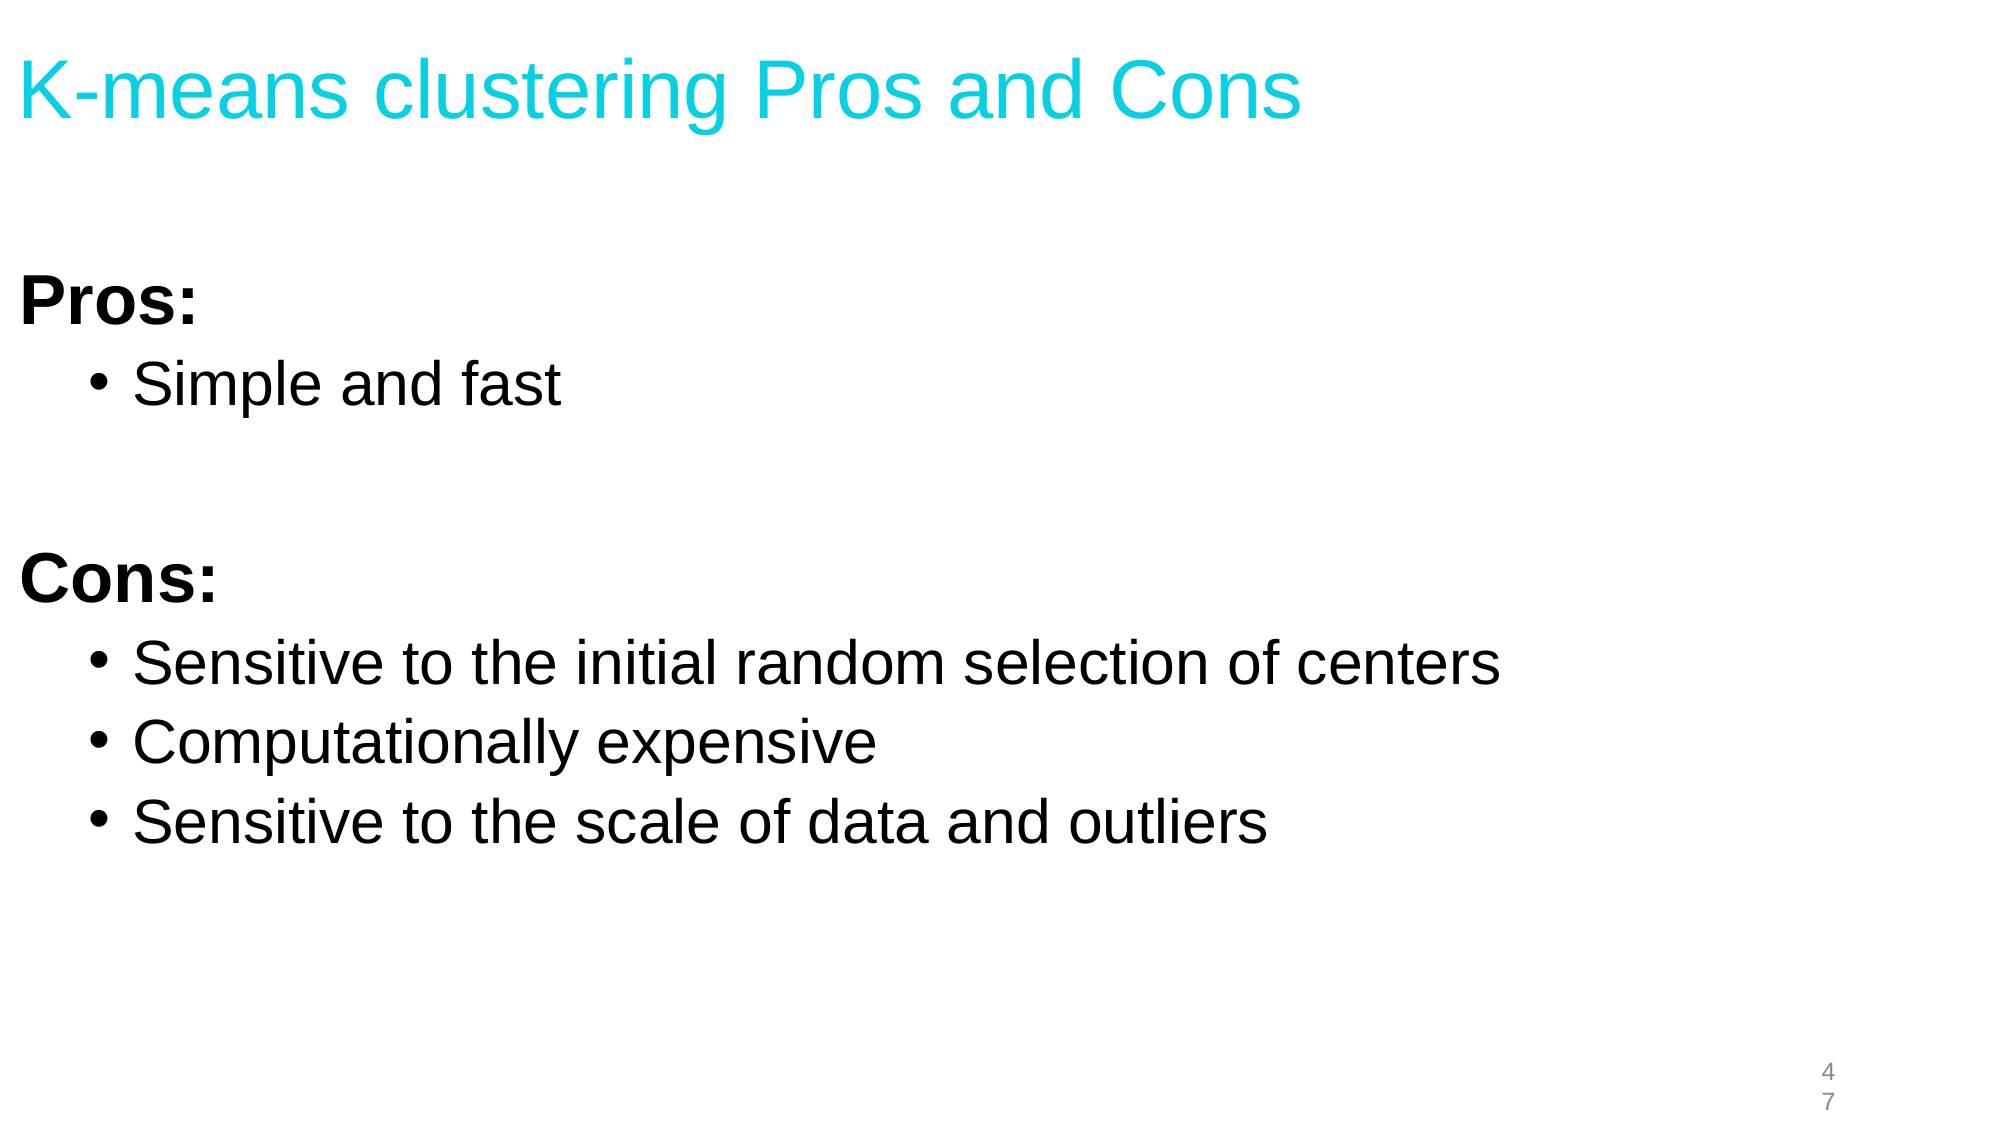

# K-means clustering Pros and Cons
Pros:
Simple and fast

Cons:
Sensitive to the initial random selection of centers
Computationally expensive
Sensitive to the scale of data and outliers
47